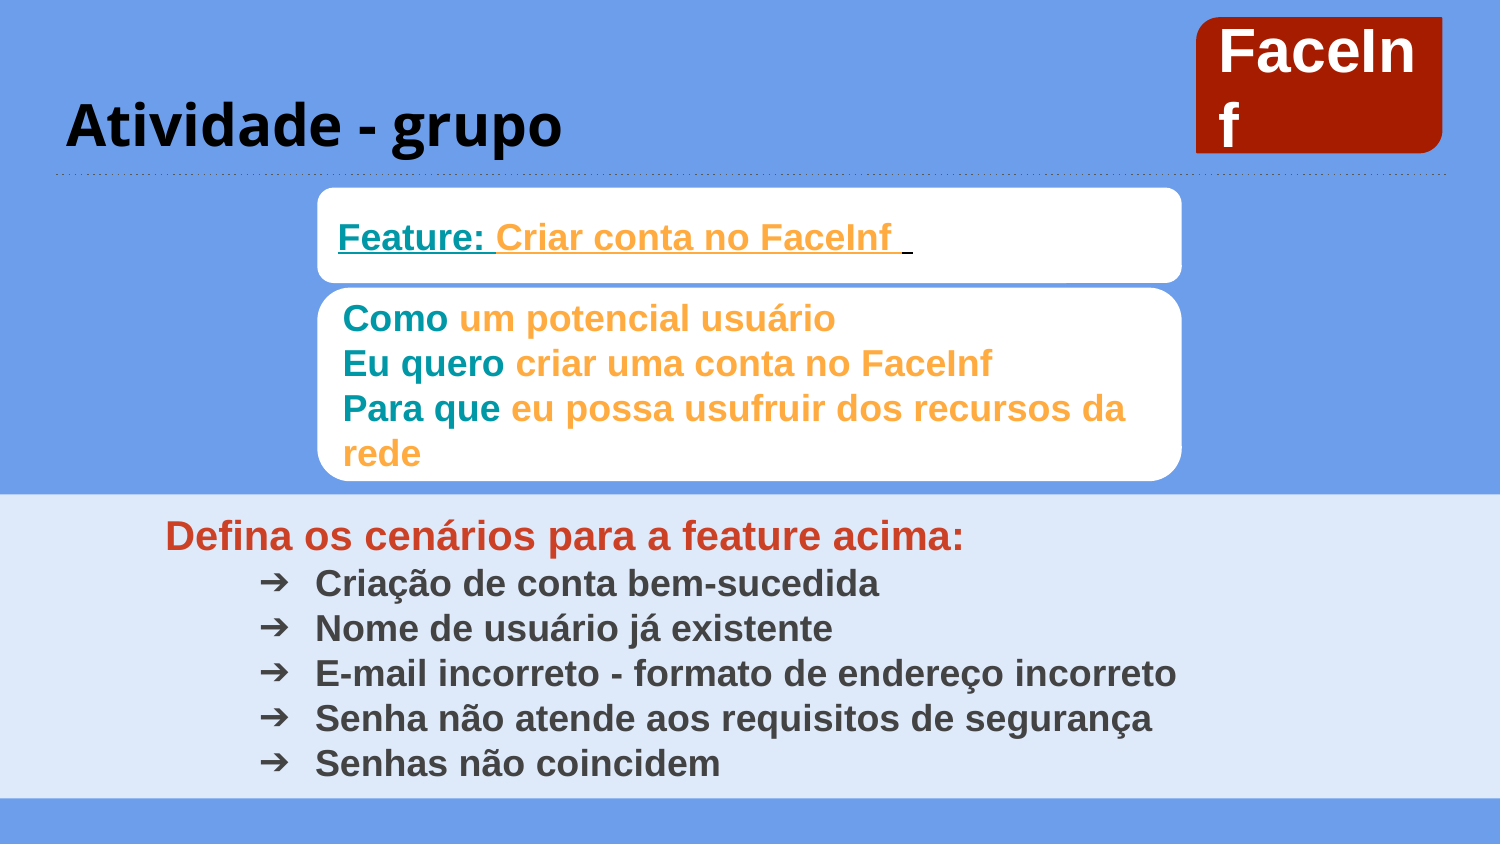

FaceInf
# Atividade - grupo
Feature: Criar conta no FaceInf

Como um potencial usuário
Eu quero criar uma conta no FaceInf
Para que eu possa usufruir dos recursos da rede
Defina os cenários para a feature acima:
Criação de conta bem-sucedida
Nome de usuário já existente
E-mail incorreto - formato de endereço incorreto
Senha não atende aos requisitos de segurança
Senhas não coincidem